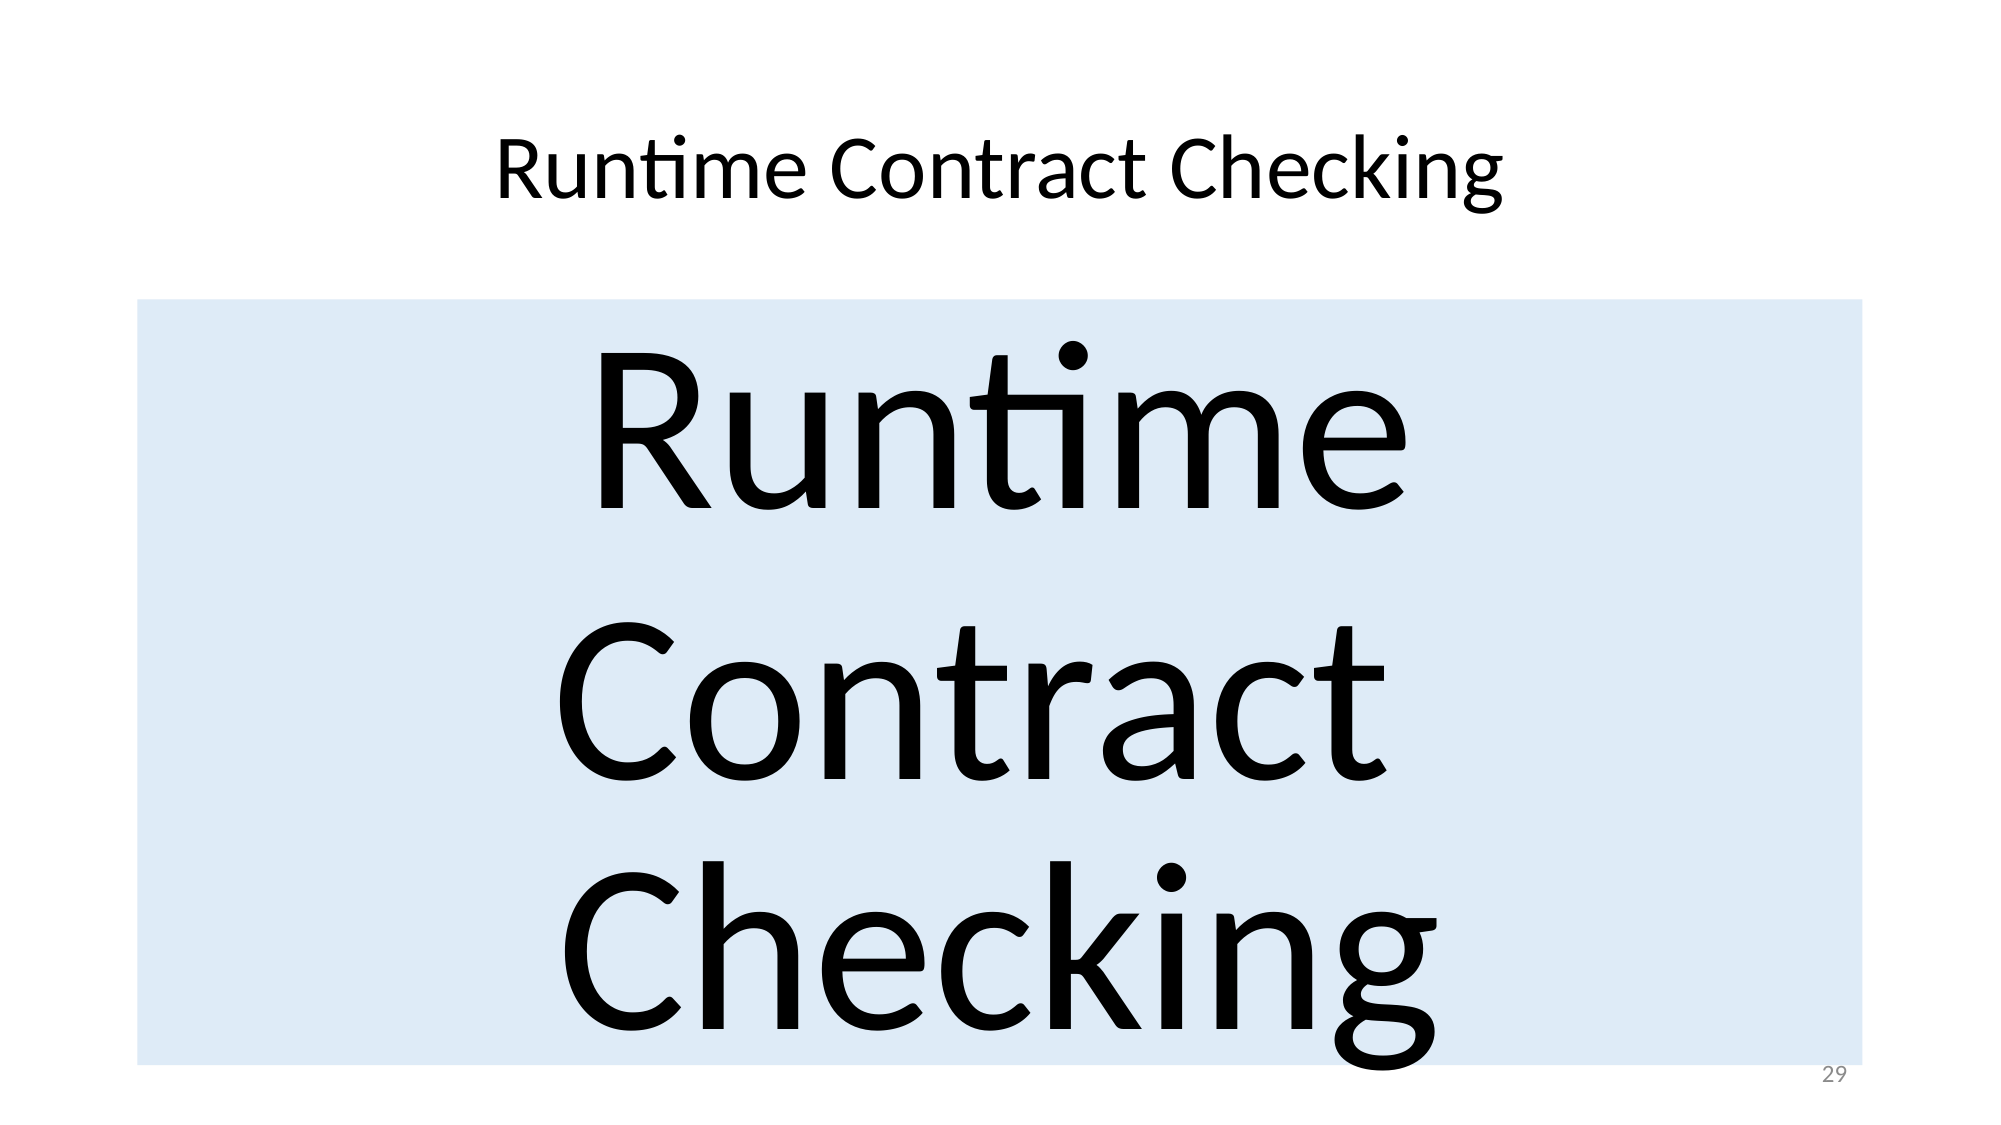

# Runtime Contract Checking
Runtime
Contract
Checking
29